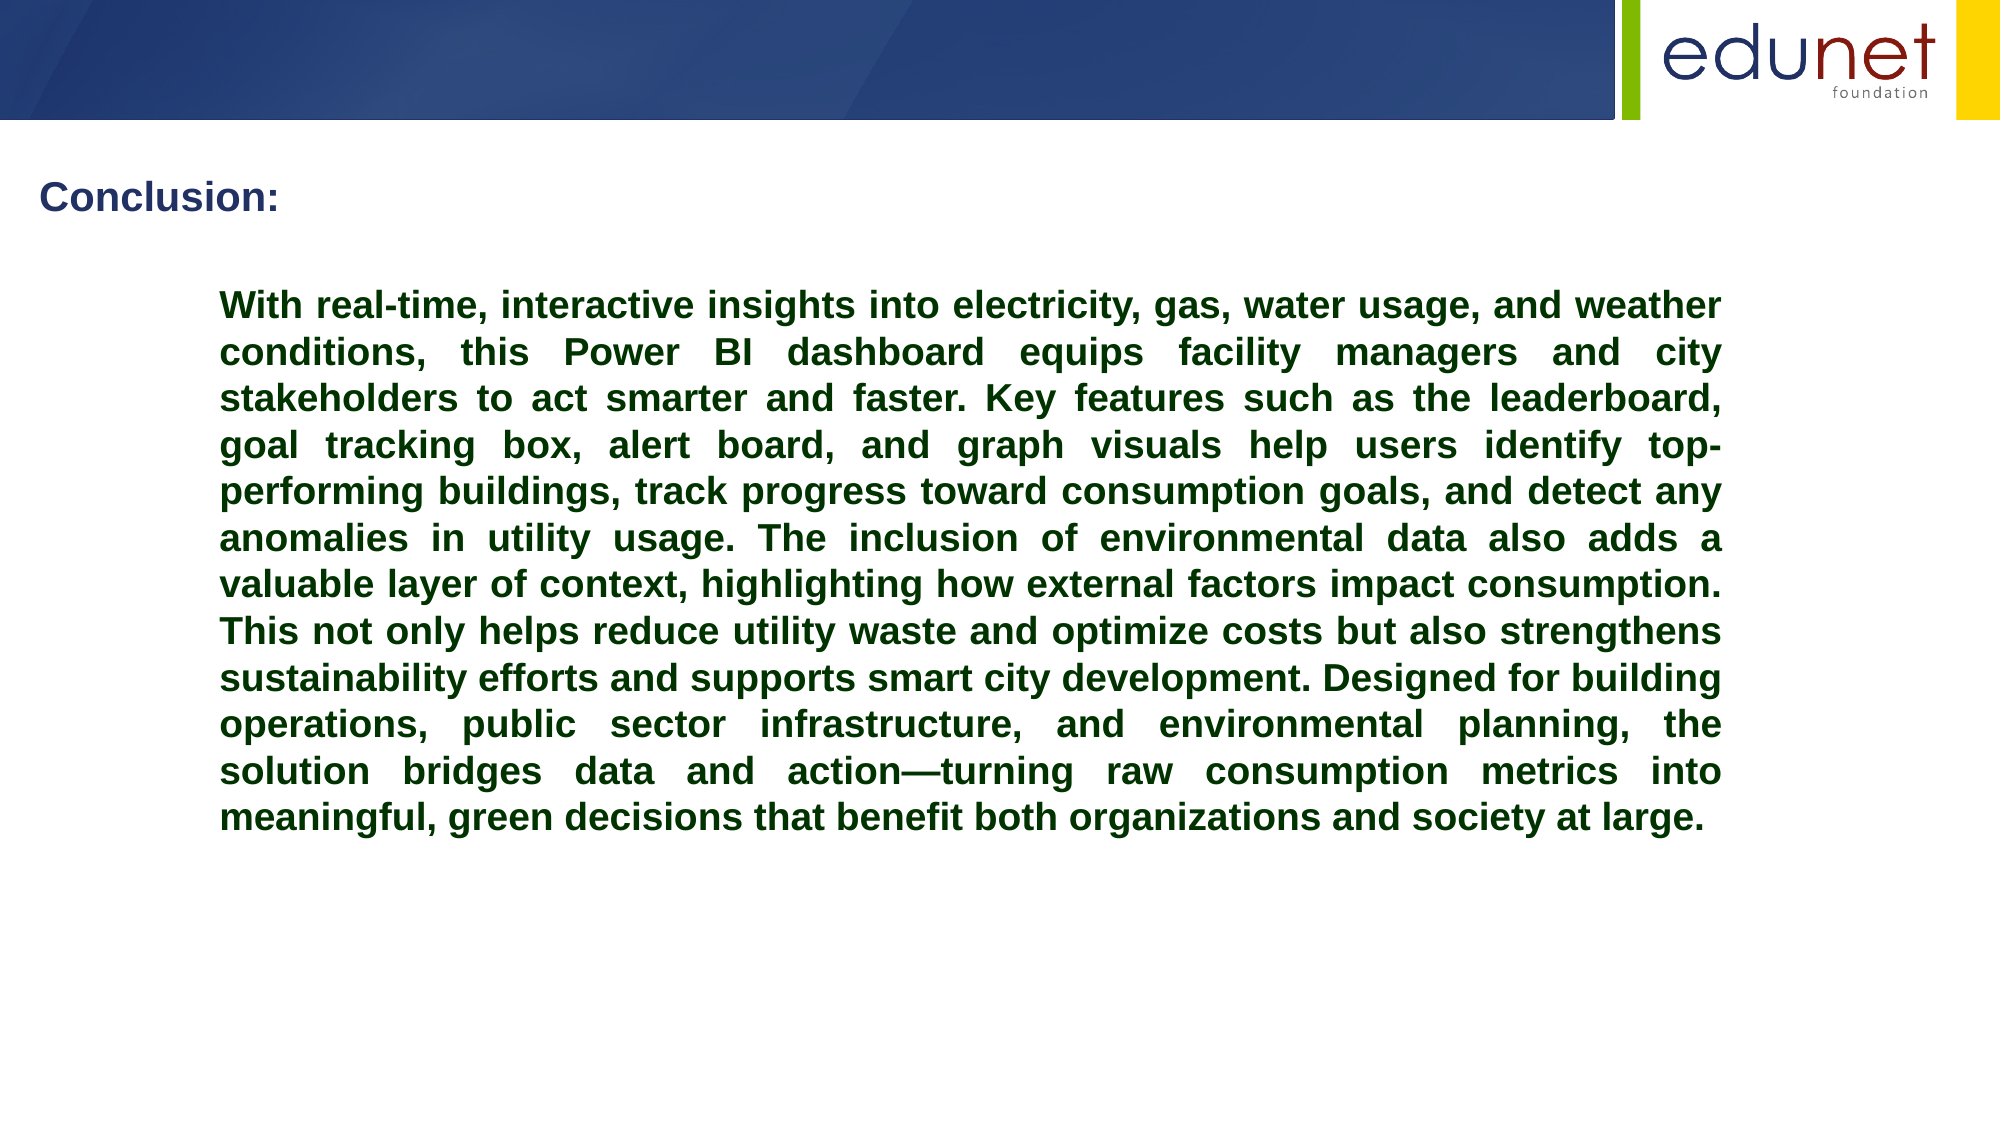

Conclusion:
With real-time, interactive insights into electricity, gas, water usage, and weather conditions, this Power BI dashboard equips facility managers and city stakeholders to act smarter and faster. Key features such as the leaderboard, goal tracking box, alert board, and graph visuals help users identify top-performing buildings, track progress toward consumption goals, and detect any anomalies in utility usage. The inclusion of environmental data also adds a valuable layer of context, highlighting how external factors impact consumption. This not only helps reduce utility waste and optimize costs but also strengthens sustainability efforts and supports smart city development. Designed for building operations, public sector infrastructure, and environmental planning, the solution bridges data and action—turning raw consumption metrics into meaningful, green decisions that benefit both organizations and society at large.